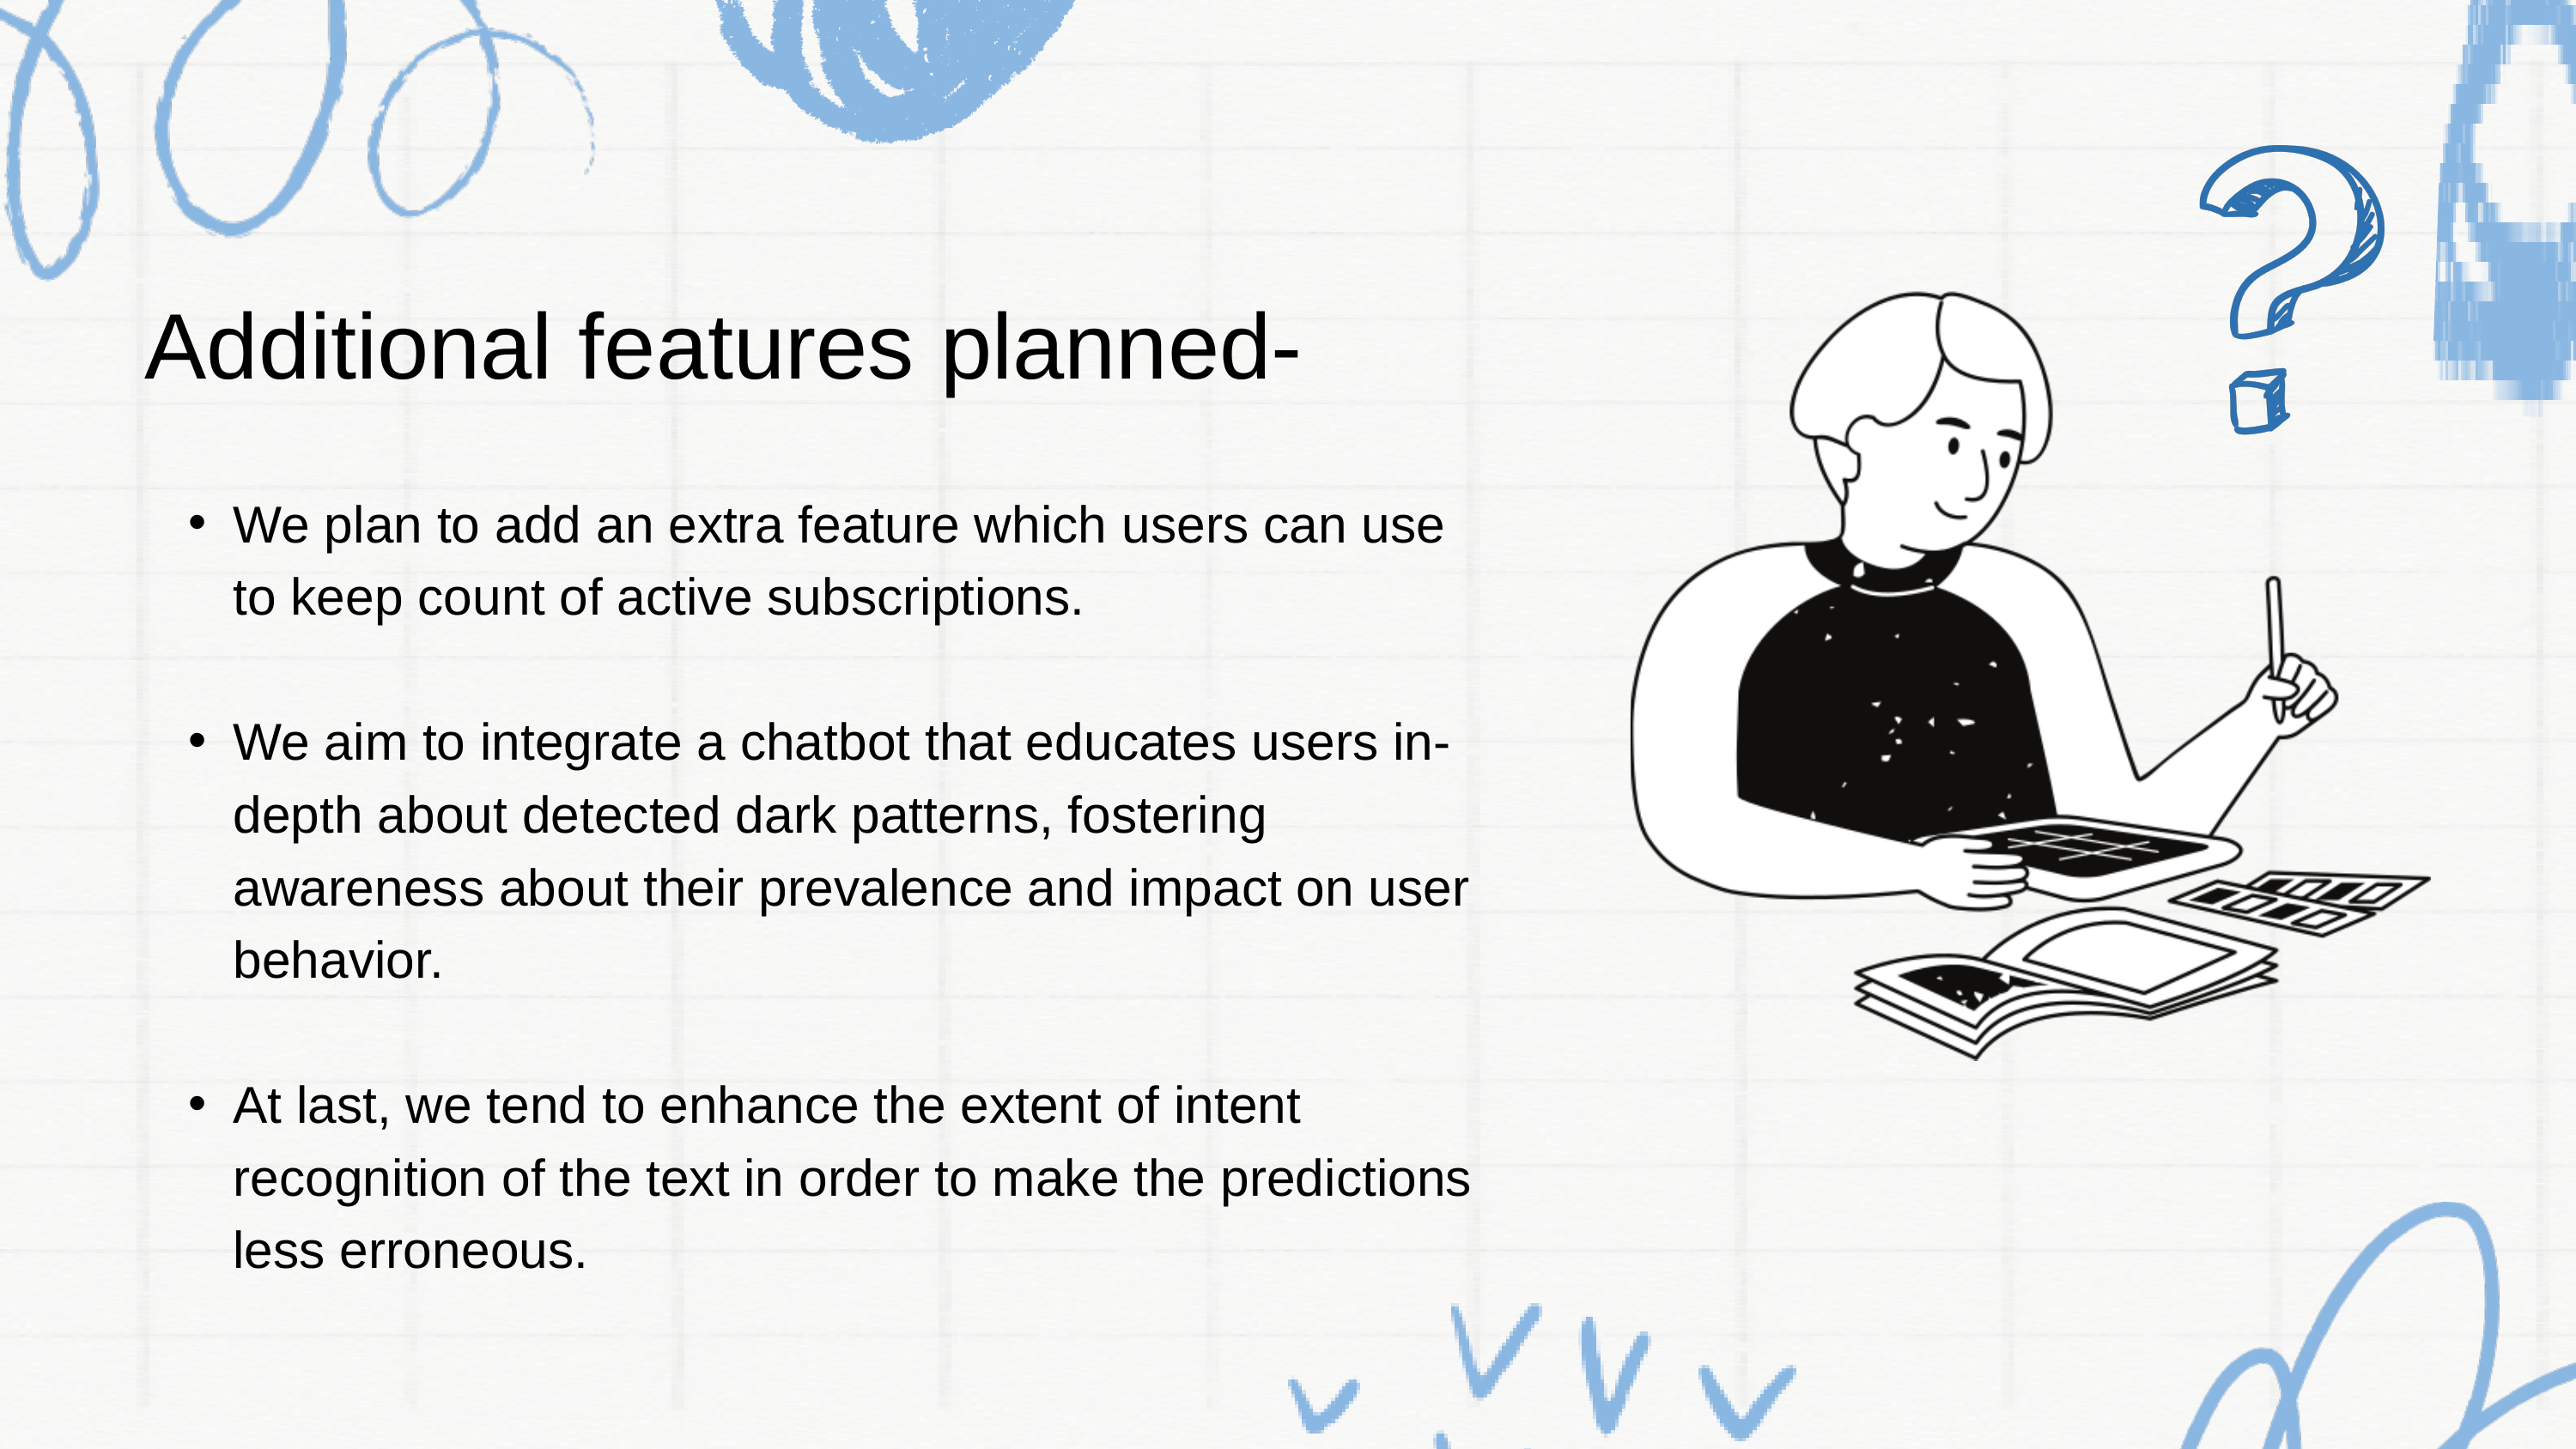

Additional features planned-
We plan to add an extra feature which users can use to keep count of active subscriptions.

We aim to integrate a chatbot that educates users in-depth about detected dark patterns, fostering awareness about their prevalence and impact on user behavior.

At last, we tend to enhance the extent of intent recognition of the text in order to make the predictions less erroneous.